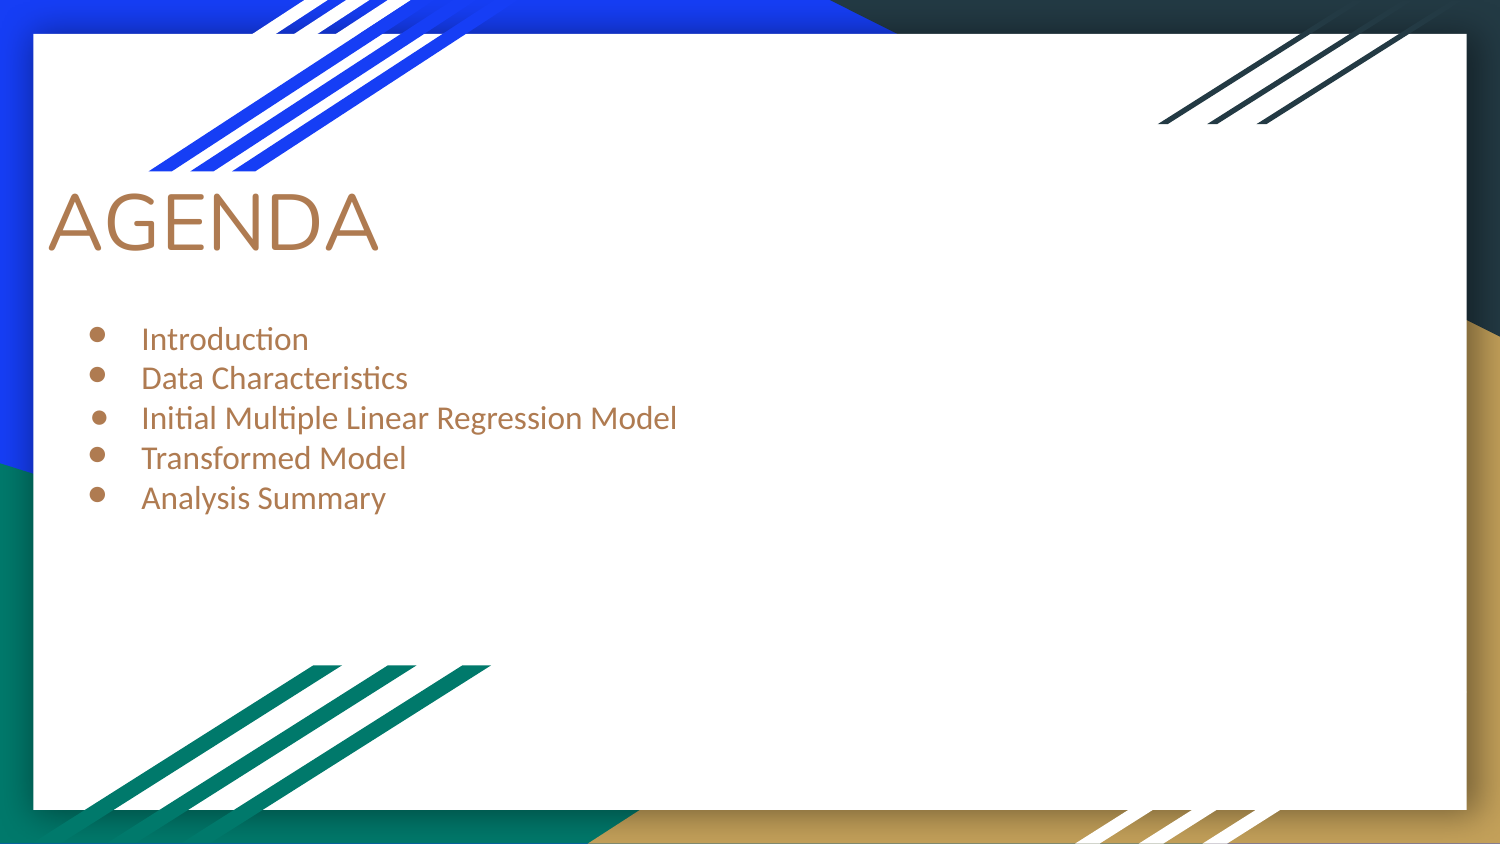

# AGENDA
Introduction
Data Characteristics
Initial Multiple Linear Regression Model
Transformed Model
Analysis Summary